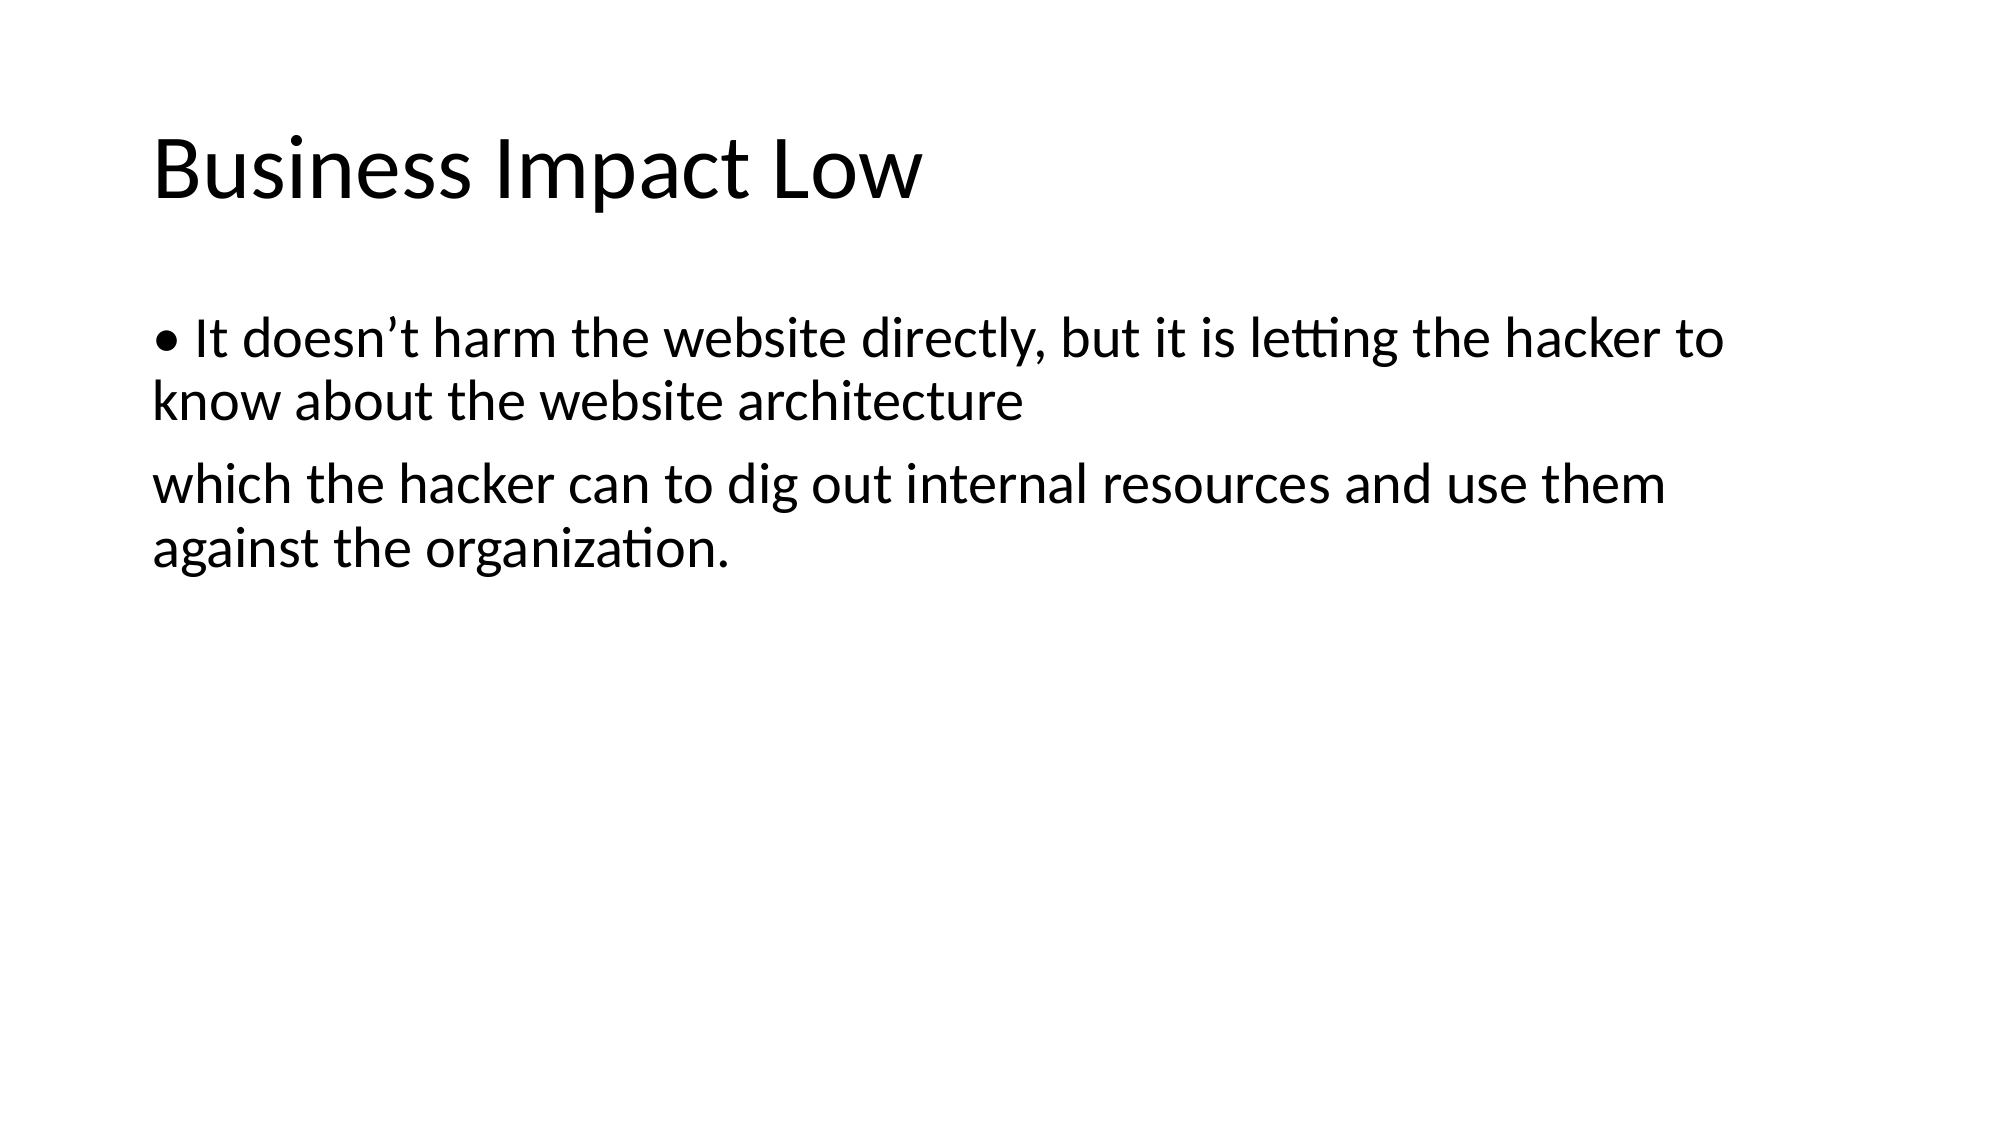

# Business Impact Low
• It doesn’t harm the website directly, but it is letting the hacker to know about the website architecture
which the hacker can to dig out internal resources and use them against the organization.